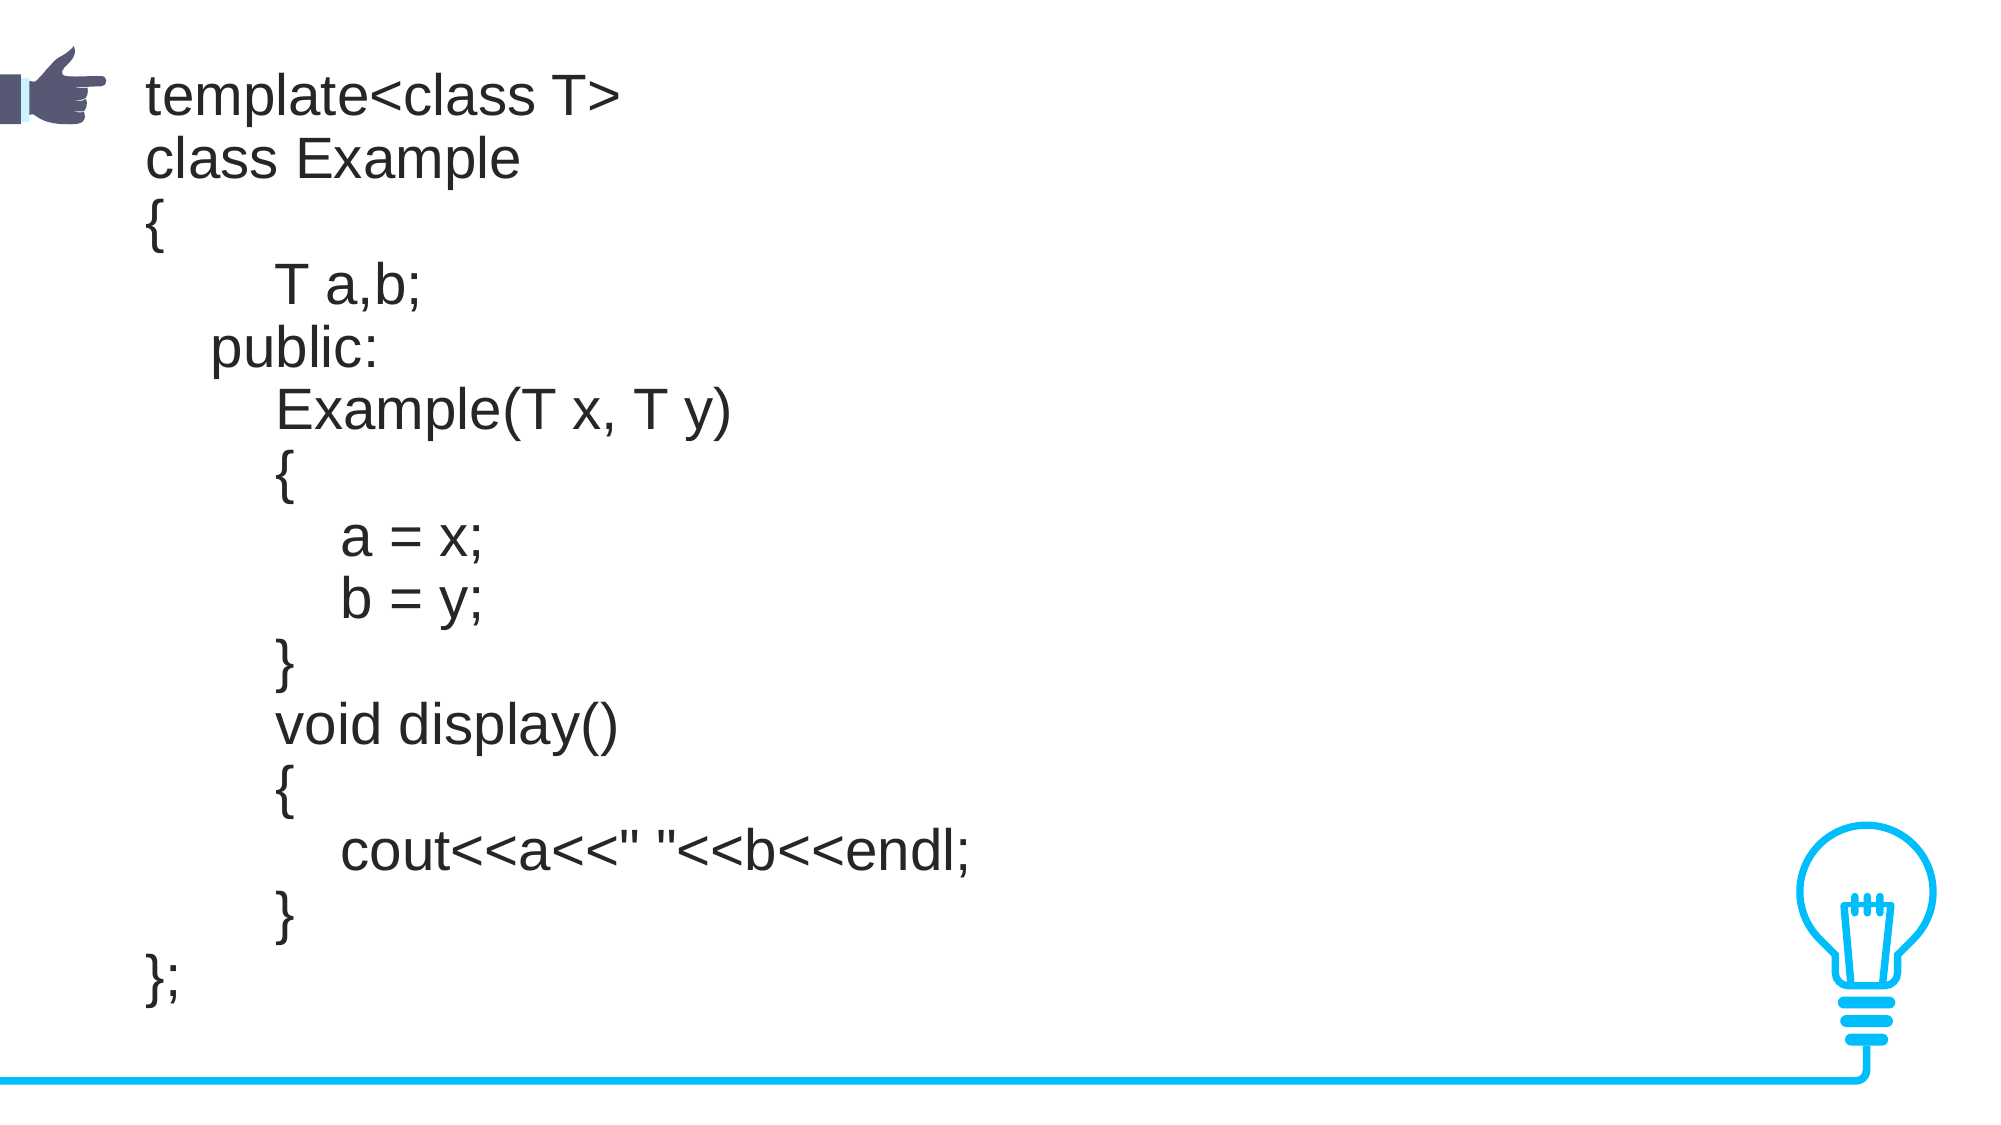

template<class T>
class Example
{
        T a,b;
    public:
        Example(T x, T y)
        {
            a = x;
            b = y;
        }
        void display()
        {
            cout<<a<<" "<<b<<endl;
        }
};